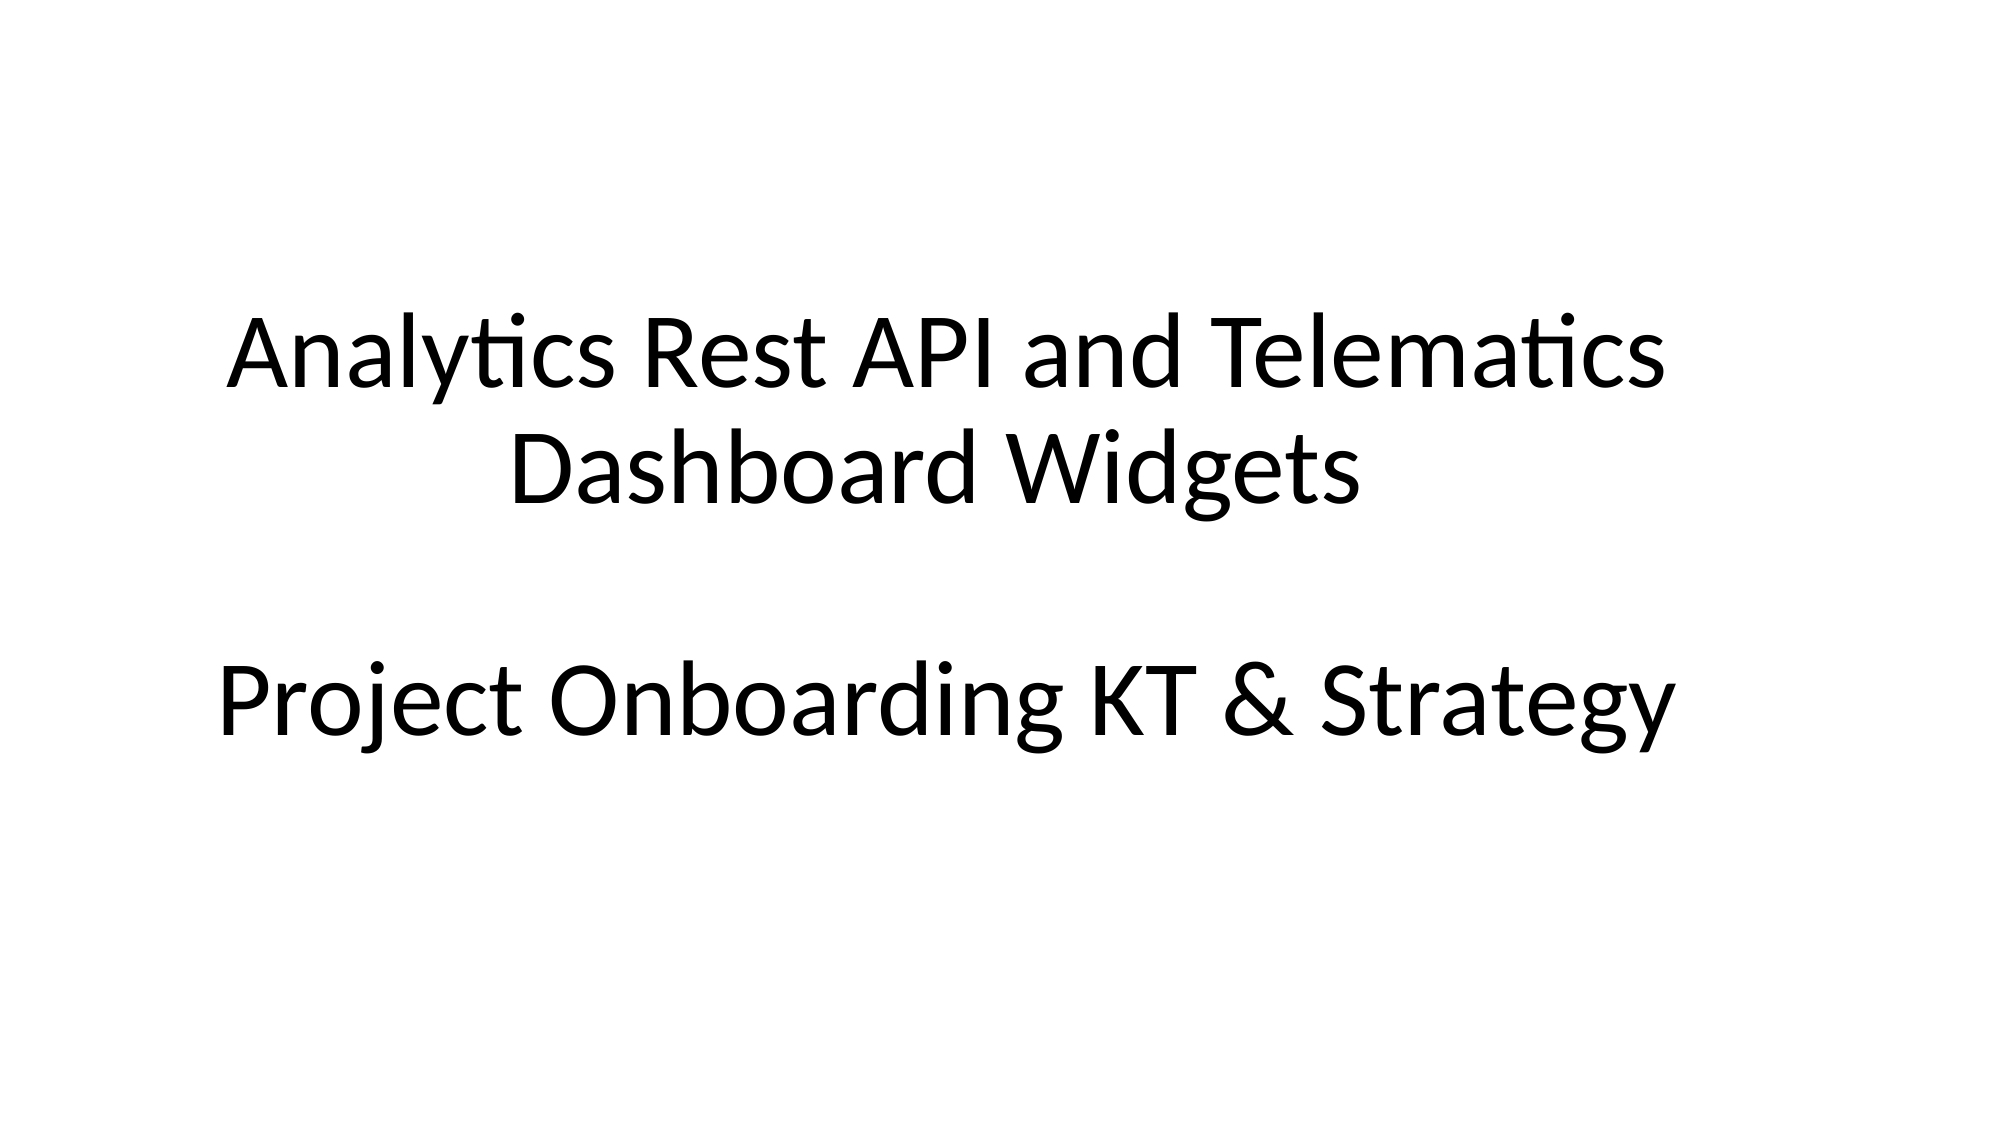

# Analytics Rest API and Telematics Dashboard Widgets Project Onboarding KT & Strategy